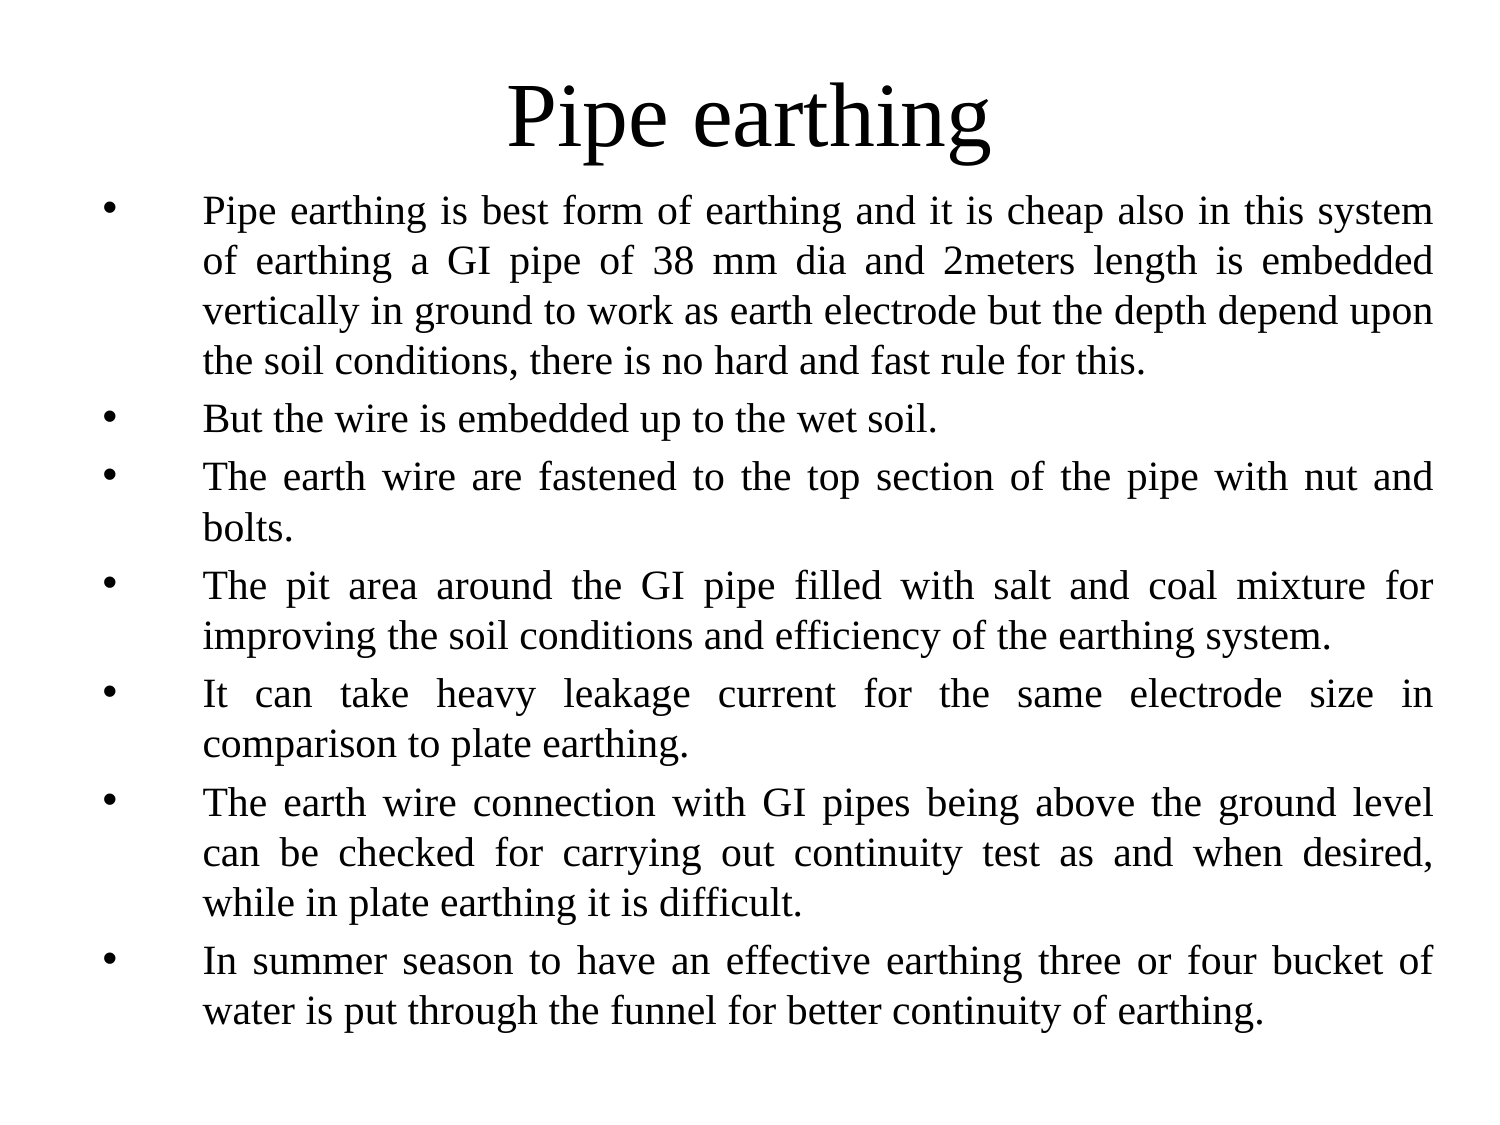

# Pipe earthing
Pipe earthing is best form of earthing and it is cheap also in this system of earthing a GI pipe of 38 mm dia and 2meters length is embedded vertically in ground to work as earth electrode but the depth depend upon the soil conditions, there is no hard and fast rule for this.
But the wire is embedded up to the wet soil.
The earth wire are fastened to the top section of the pipe with nut and bolts.
The pit area around the GI pipe filled with salt and coal mixture for improving the soil conditions and efficiency of the earthing system.
It can take heavy leakage current for the same electrode size in comparison to plate earthing.
The earth wire connection with GI pipes being above the ground level can be checked for carrying out continuity test as and when desired, while in plate earthing it is difficult.
In summer season to have an effective earthing three or four bucket of water is put through the funnel for better continuity of earthing.